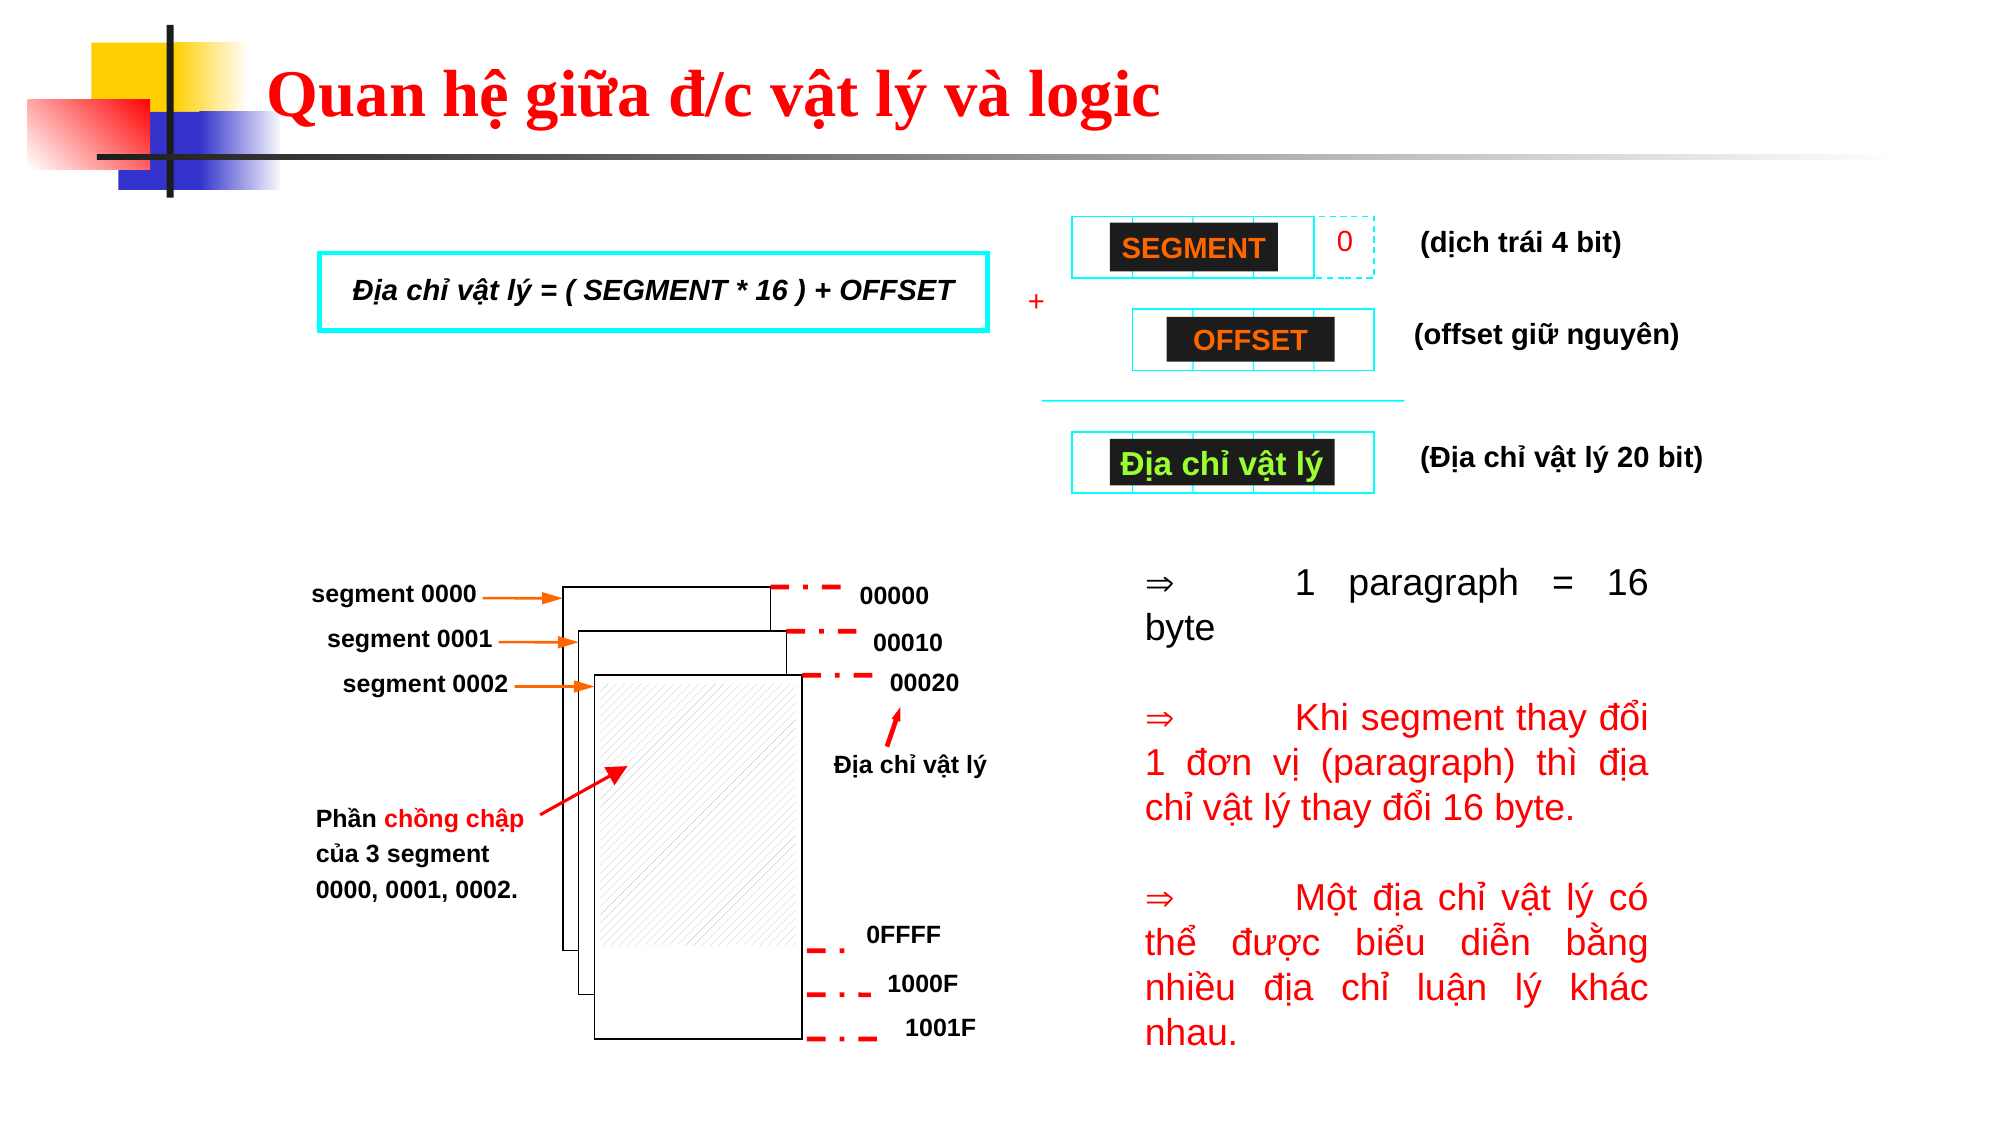

# Quan hệ giữa đ/c vật lý và logic

SEGMENT
0
(dịch trái 4 bit)
+

(offset giữ nguyên)
OFFSET

(Địa chỉ vật lý 20 bit)
Địa chỉ vật lý
Địa chỉ vật lý = ( SEGMENT * 16 ) + OFFSET
⇒	1 paragraph = 16 byte

⇒	Khi segment thay đổi 1 đơn vị (paragraph) thì địa chỉ vật lý thay đổi 16 byte.

⇒	Một địa chỉ vật lý có thể được biểu diễn bằng nhiều địa chỉ luận lý khác nhau.
segment 0000
00000

segment 0001
00010

00020
segment 0002

Địa chỉ vật lý
Phần chồng chập của 3 segment 0000, 0001, 0002.
0FFFF

1000F

1001F